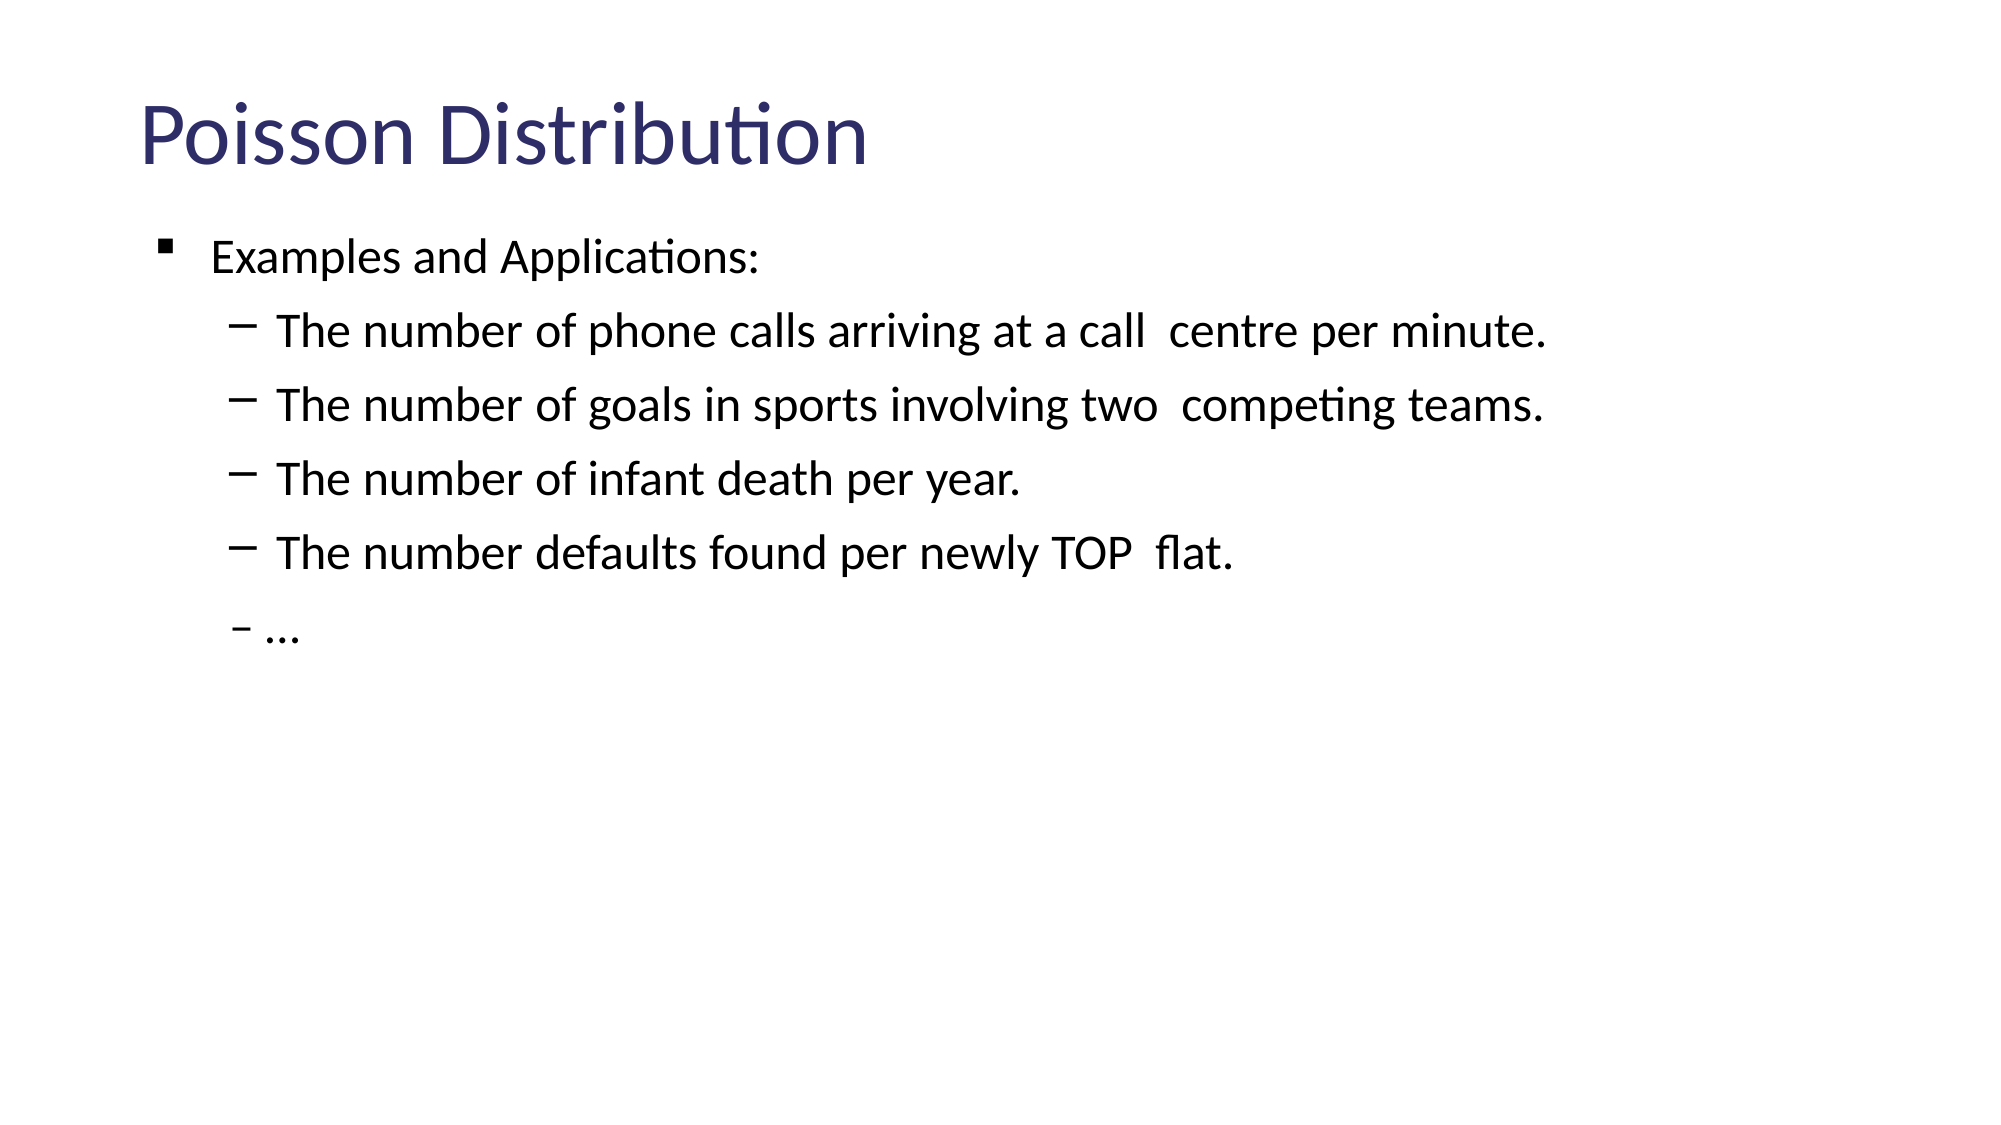

# Poisson Distribution
Examples and Applications:
The number of phone calls arriving at a call  centre per minute.
The number of goals in sports involving two  competing teams.
The number of infant death per year.
The number defaults found per newly TOP  flat.
– …